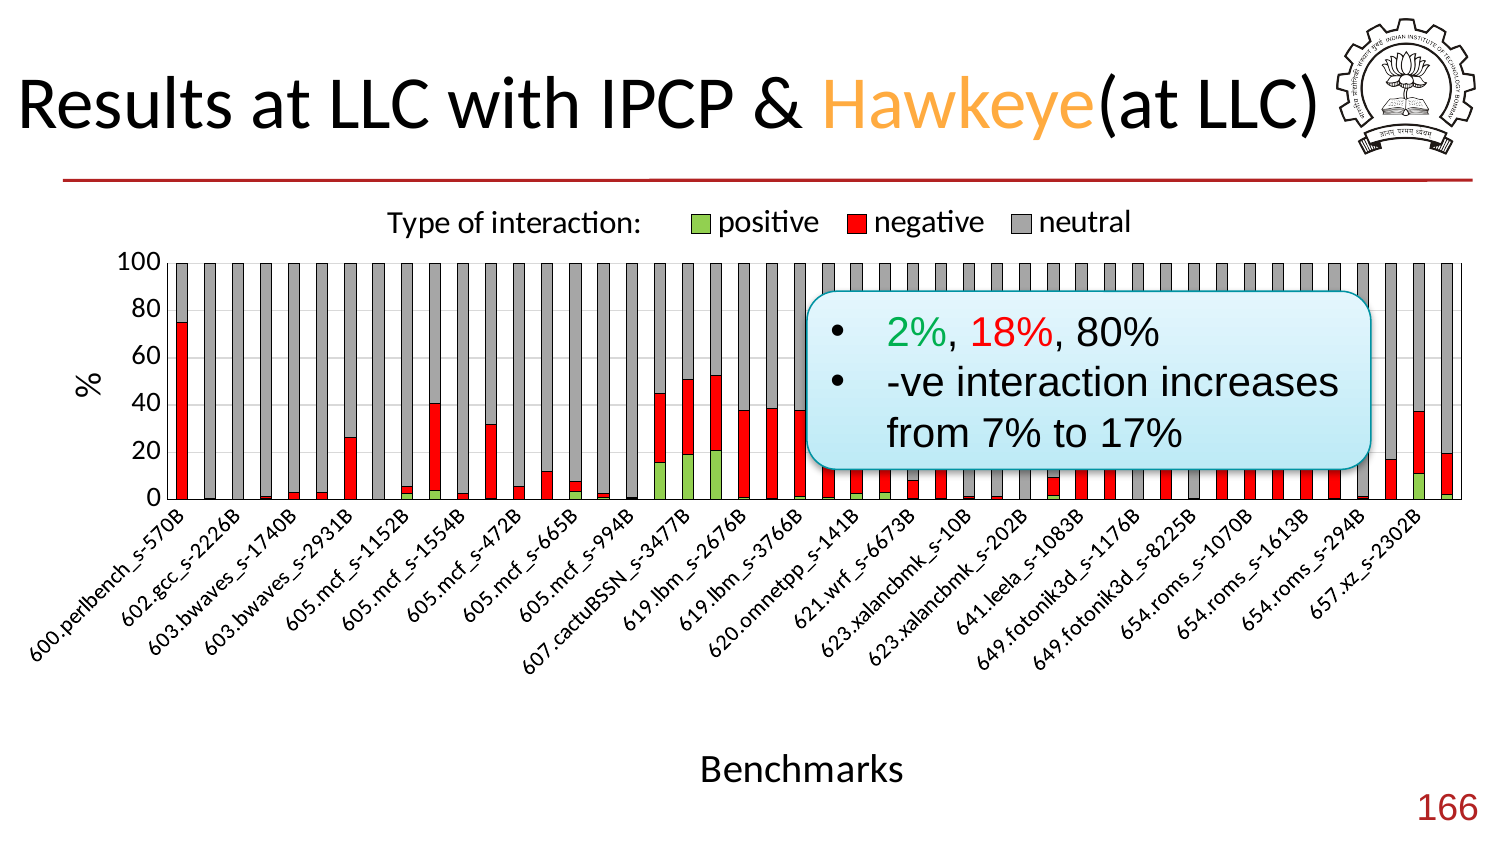

Results at LLC with IPCP & Hawkeye(at LLC)

### Chart: Type of interaction:

| Category | positive | negative | neutral |
|---|---|---|---|
| 600.perlbench_s-570B | 0.0 | 75.00824266402901 | 24.991757335970984 |
| 602.gcc_s-1850B | 0.013679710909405294 | 0.3056594605597519 | 99.68066082853085 |
| 602.gcc_s-2226B | 0.029539668006036655 | 0.1750651646726474 | 99.79539516732132 |
| 602.gcc_s-734B | 0.22052484448234758 | 1.2404232032105071 | 98.53905195230715 |
| 603.bwaves_s-1740B | 0.00398879257092774 | 2.9888992980803124 | 97.00711190934877 |
| 603.bwaves_s-2609B | 0.029148114213456356 | 2.8474064072270178 | 97.12344547855952 |
| 603.bwaves_s-2931B | 0.012942577314250484 | 26.089647350066127 | 73.89741007261964 |
| 603.bwaves_s-891B | 0.0006123430870839347 | 0.006998206709530683 | 99.99238945020339 |
| 605.mcf_s-1152B | 2.4532413563475006 | 3.0347852008688294 | 94.51197344278367 |
| 605.mcf_s-1536B | 3.7489946312286935 | 36.81540000408272 | 59.43560536468859 |
| 605.mcf_s-1554B | 0.04184298992572563 | 2.307973380950302 | 97.65018362912397 |
| 605.mcf_s-1644B | 0.25629852427741673 | 31.504524946991957 | 68.23917652873062 |
| 605.mcf_s-472B | 0.1541981304117613 | 5.305871868908003 | 94.53993000068024 |
| 605.mcf_s-484B | 0.08394390067274358 | 11.728854841440624 | 88.18720125788664 |
| 605.mcf_s-665B | 3.416180437546791 | 4.0862061453022935 | 92.49761341715092 |
| 605.mcf_s-782B | 0.9714907542588191 | 1.3756732037734798 | 97.6528360419677 |
| 605.mcf_s-994B | 0.30317849027068655 | 0.3704814683644494 | 99.32634004136487 |
| 607.cactuBSSN_s-2421B | 15.885116682414155 | 29.09229753692031 | 55.02258578066554 |
| 607.cactuBSSN_s-3477B | 19.010019125826886 | 31.704128722078924 | 49.285852152094186 |
| 607.cactuBSSN_s-4004B | 20.629509897459172 | 31.896032679678022 | 47.47445742286281 |
| 619.lbm_s-2676B | 0.7230811902135702 | 37.116125162064364 | 62.160793647722066 |
| 619.lbm_s-2677B | 0.6276261108711342 | 37.97198905344233 | 61.40038483568654 |
| 619.lbm_s-3766B | 1.0611506738180014 | 36.55913372695723 | 62.379715599224774 |
| 619.lbm_s-4268B | 0.884535798041109 | 35.9183335632501 | 63.197130638708785 |
| 620.omnetpp_s-141B | 2.4849400696586232 | 13.296876912140206 | 84.21818301820116 |
| 620.omnetpp_s-874B | 3.059591225080624 | 12.535000006989517 | 84.40540876792986 |
| 621.wrf_s-6673B | 0.36007826148011446 | 7.63583889536876 | 92.00408284315112 |
| 621.wrf_s-8065B | 0.633303989629415 | 16.020176582238516 | 83.34651942813207 |
| 623.xalancbmk_s-10B | 0.4333451290165032 | 0.6958234507929916 | 98.87083142019051 |
| 623.xalancbmk_s-165B | 0.0937137676421616 | 1.2640461681965984 | 98.64224006416123 |
| 623.xalancbmk_s-202B | 0.019987237065488304 | 0.19264806810109208 | 99.78736469483343 |
| 628.pop2_s-17B | 1.6010688042752172 | 7.591716766867067 | 90.80721442885772 |
| 641.leela_s-1083B | 0.0 | 76.95716395864106 | 23.042836041358935 |
| 649.fotonik3d_s-10881B | 0.008046188546165007 | 18.288729772181586 | 81.70322403927224 |
| 649.fotonik3d_s-1176B | 0.0027703069269216117 | 0.12743411863839416 | 99.86979557443469 |
| 649.fotonik3d_s-7084B | 0.0007108693102316605 | 27.98123778933862 | 72.01805134135115 |
| 649.fotonik3d_s-8225B | 0.02102943663967889 | 0.6007104292290882 | 99.37826013413124 |
| 654.roms_s-1007B | 0.0002572704632926503 | 24.947259555025006 | 75.05248317451169 |
| 654.roms_s-1070B | 0.005978590004904658 | 17.34588246756338 | 82.64813894243171 |
| 654.roms_s-1390B | 0.001651915292536991 | 22.549607360383906 | 77.44874072432356 |
| 654.roms_s-1613B | 0.004205138679466308 | 30.00426521208917 | 69.99152964923137 |
| 654.roms_s-293B | 0.30698464089706634 | 22.23664468748766 | 77.45637067161528 |
| 654.roms_s-294B | 0.4359171043946866 | 0.7701526520723091 | 98.793930243533 |
| 654.roms_s-523B | 0.0029764405972490687 | 16.96544877720817 | 83.03157478219458 |
| 657.xz_s-2302B | 11.077534287102978 | 26.096940752167818 | 62.825524960729204 |
| Mean | 2.024776342597133 | 17.54563905871888 | 80.42958459868397 |
2%, 18%, 80%
-ve interaction increases from 7% to 17%
166